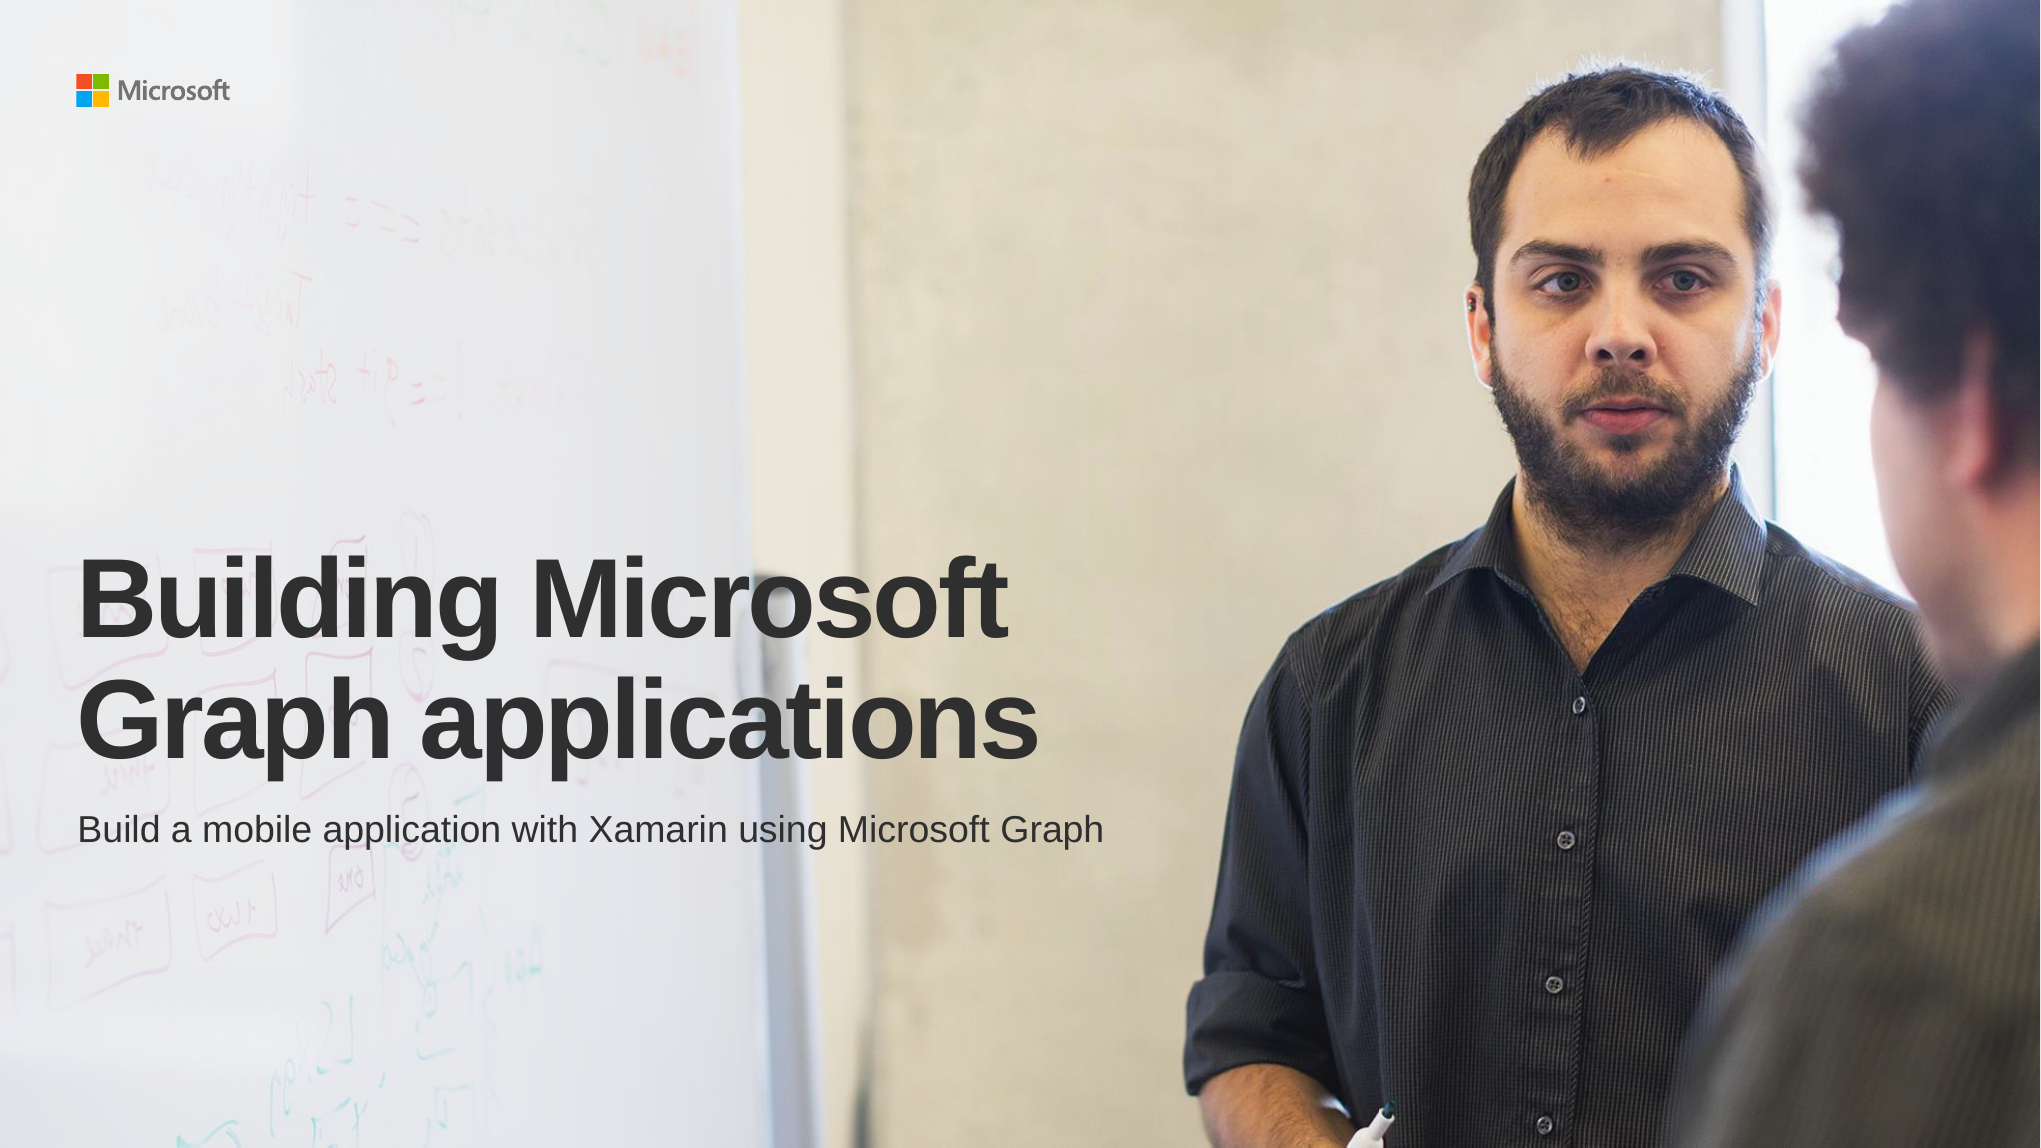

# Building Microsoft Graph applications
Build a mobile application with Xamarin using Microsoft Graph